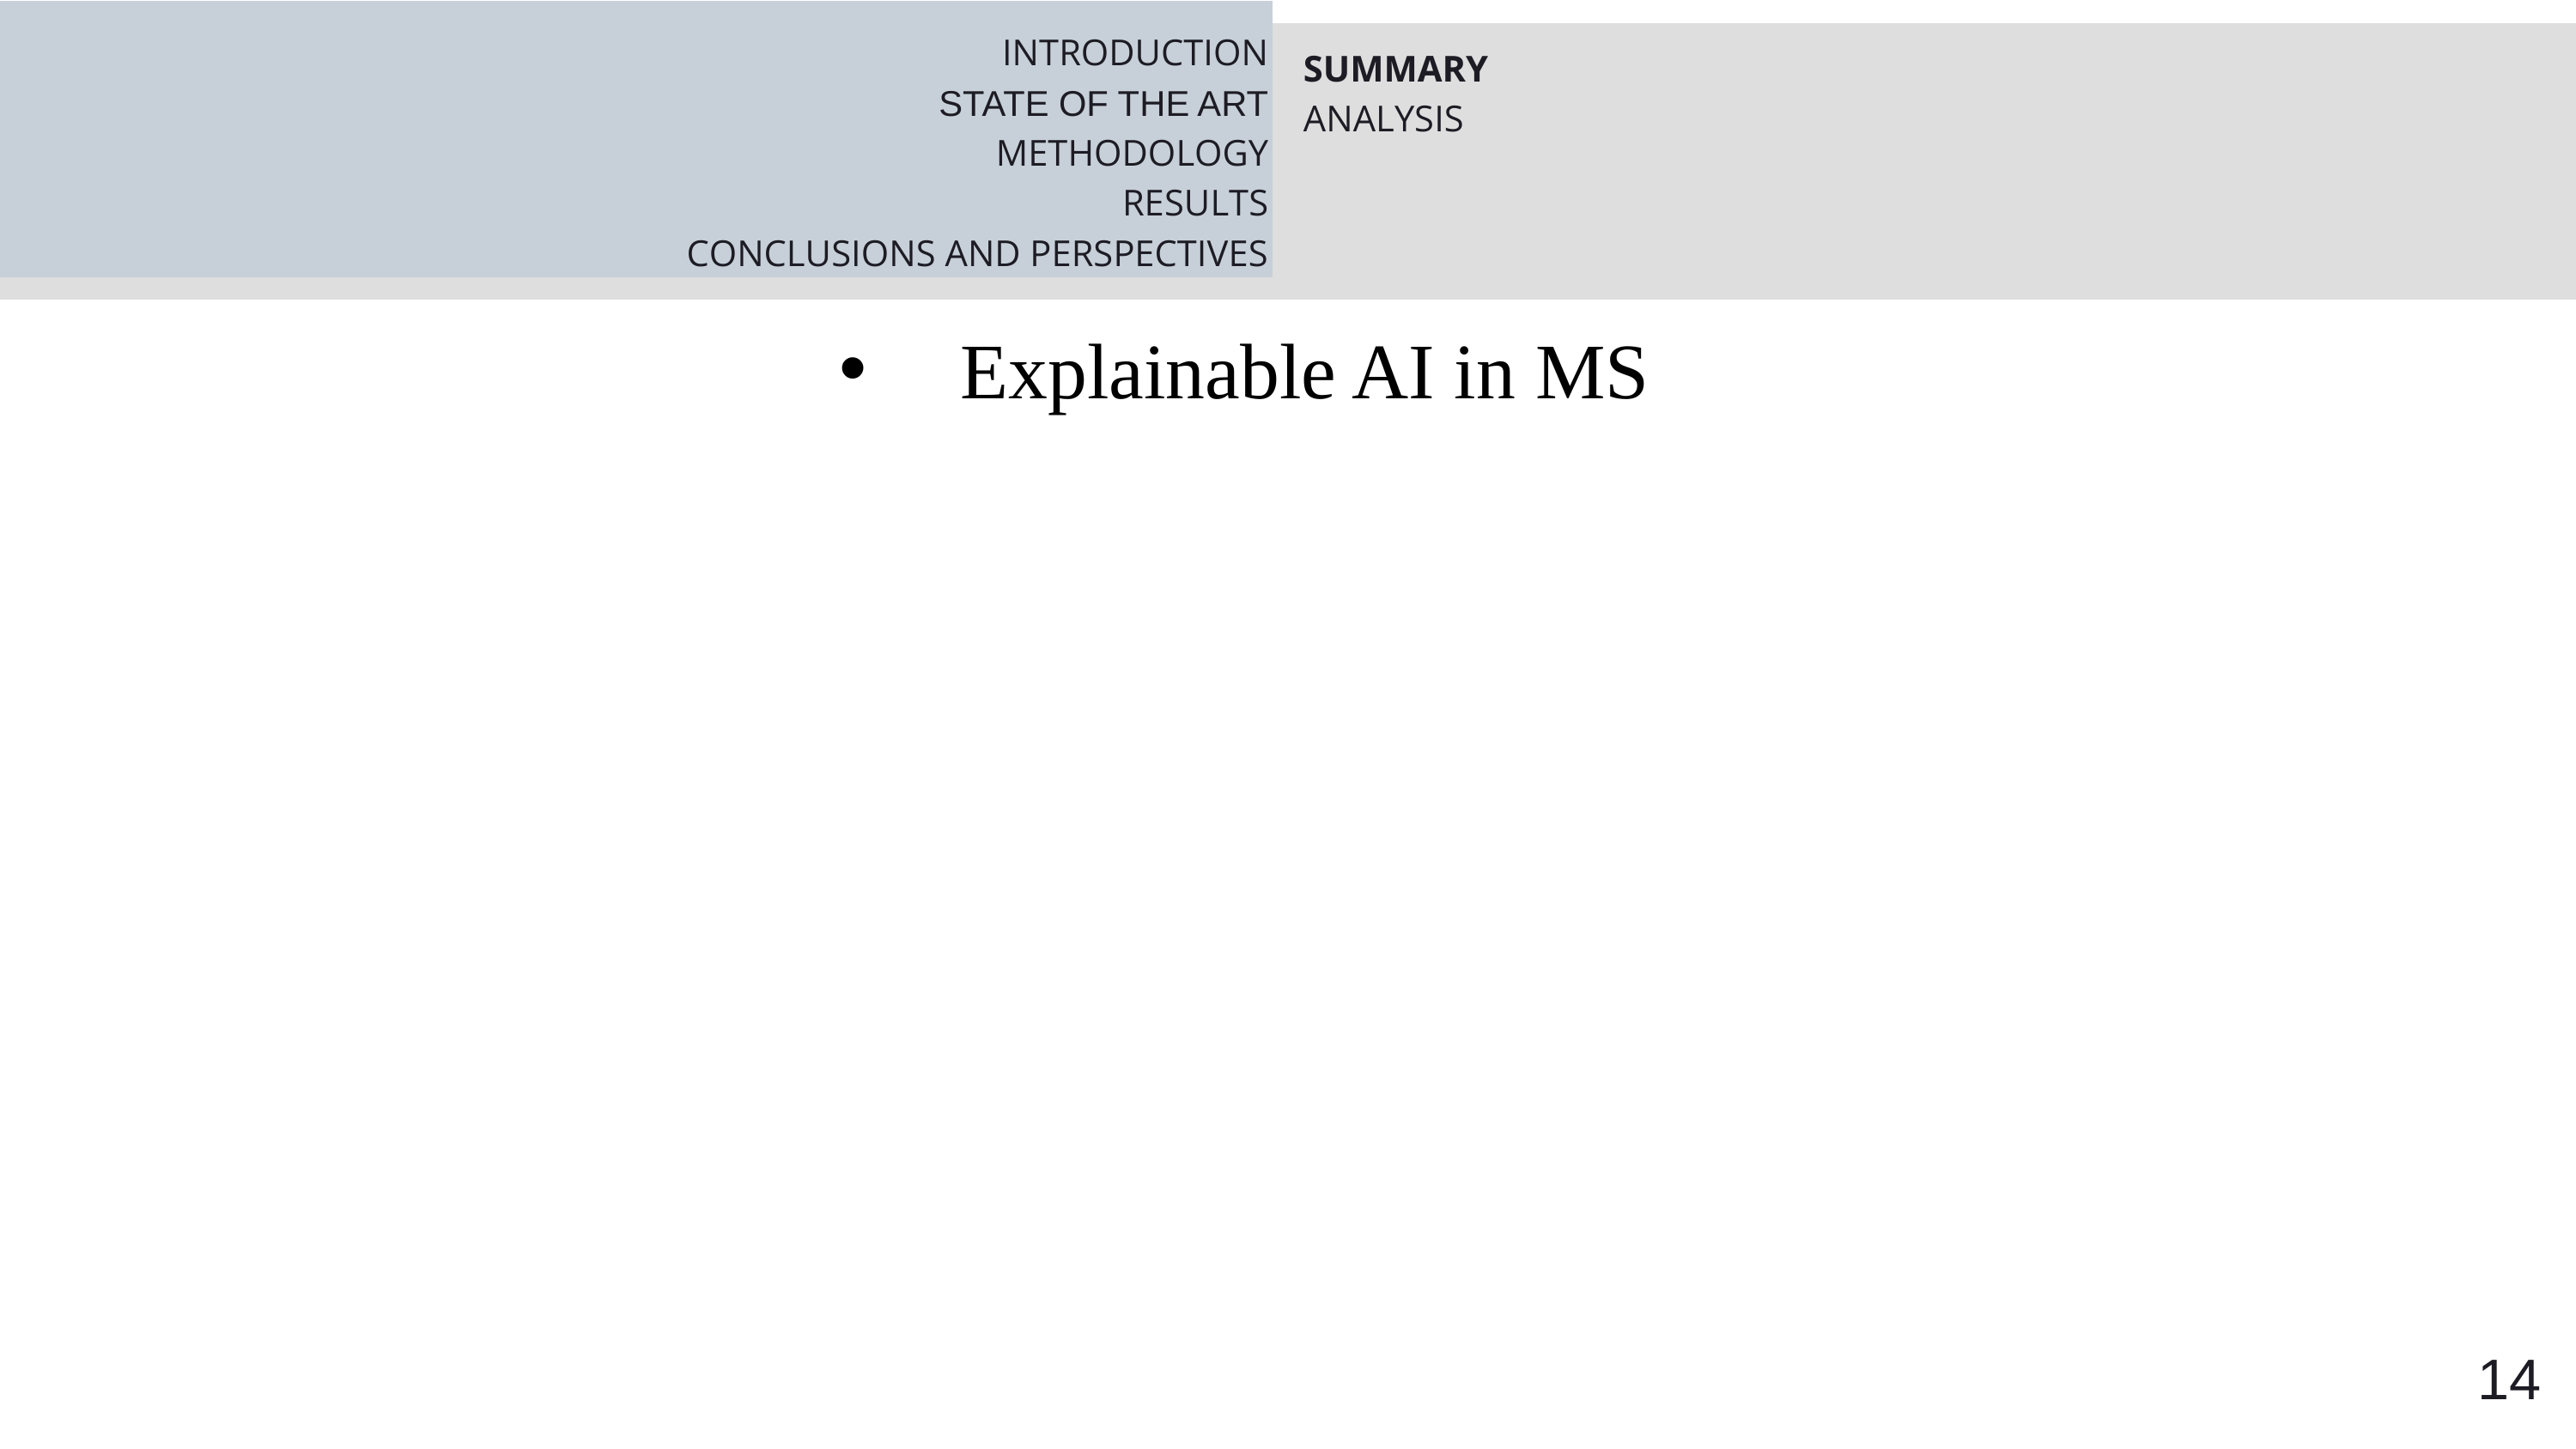

INTRODUCTION
STATE OF THE ART
METHODOLOGY
RESULTS
CONCLUSIONS AND PERSPECTIVES

SUMMARY
ANALYSIS
Explainable AI in MS
14